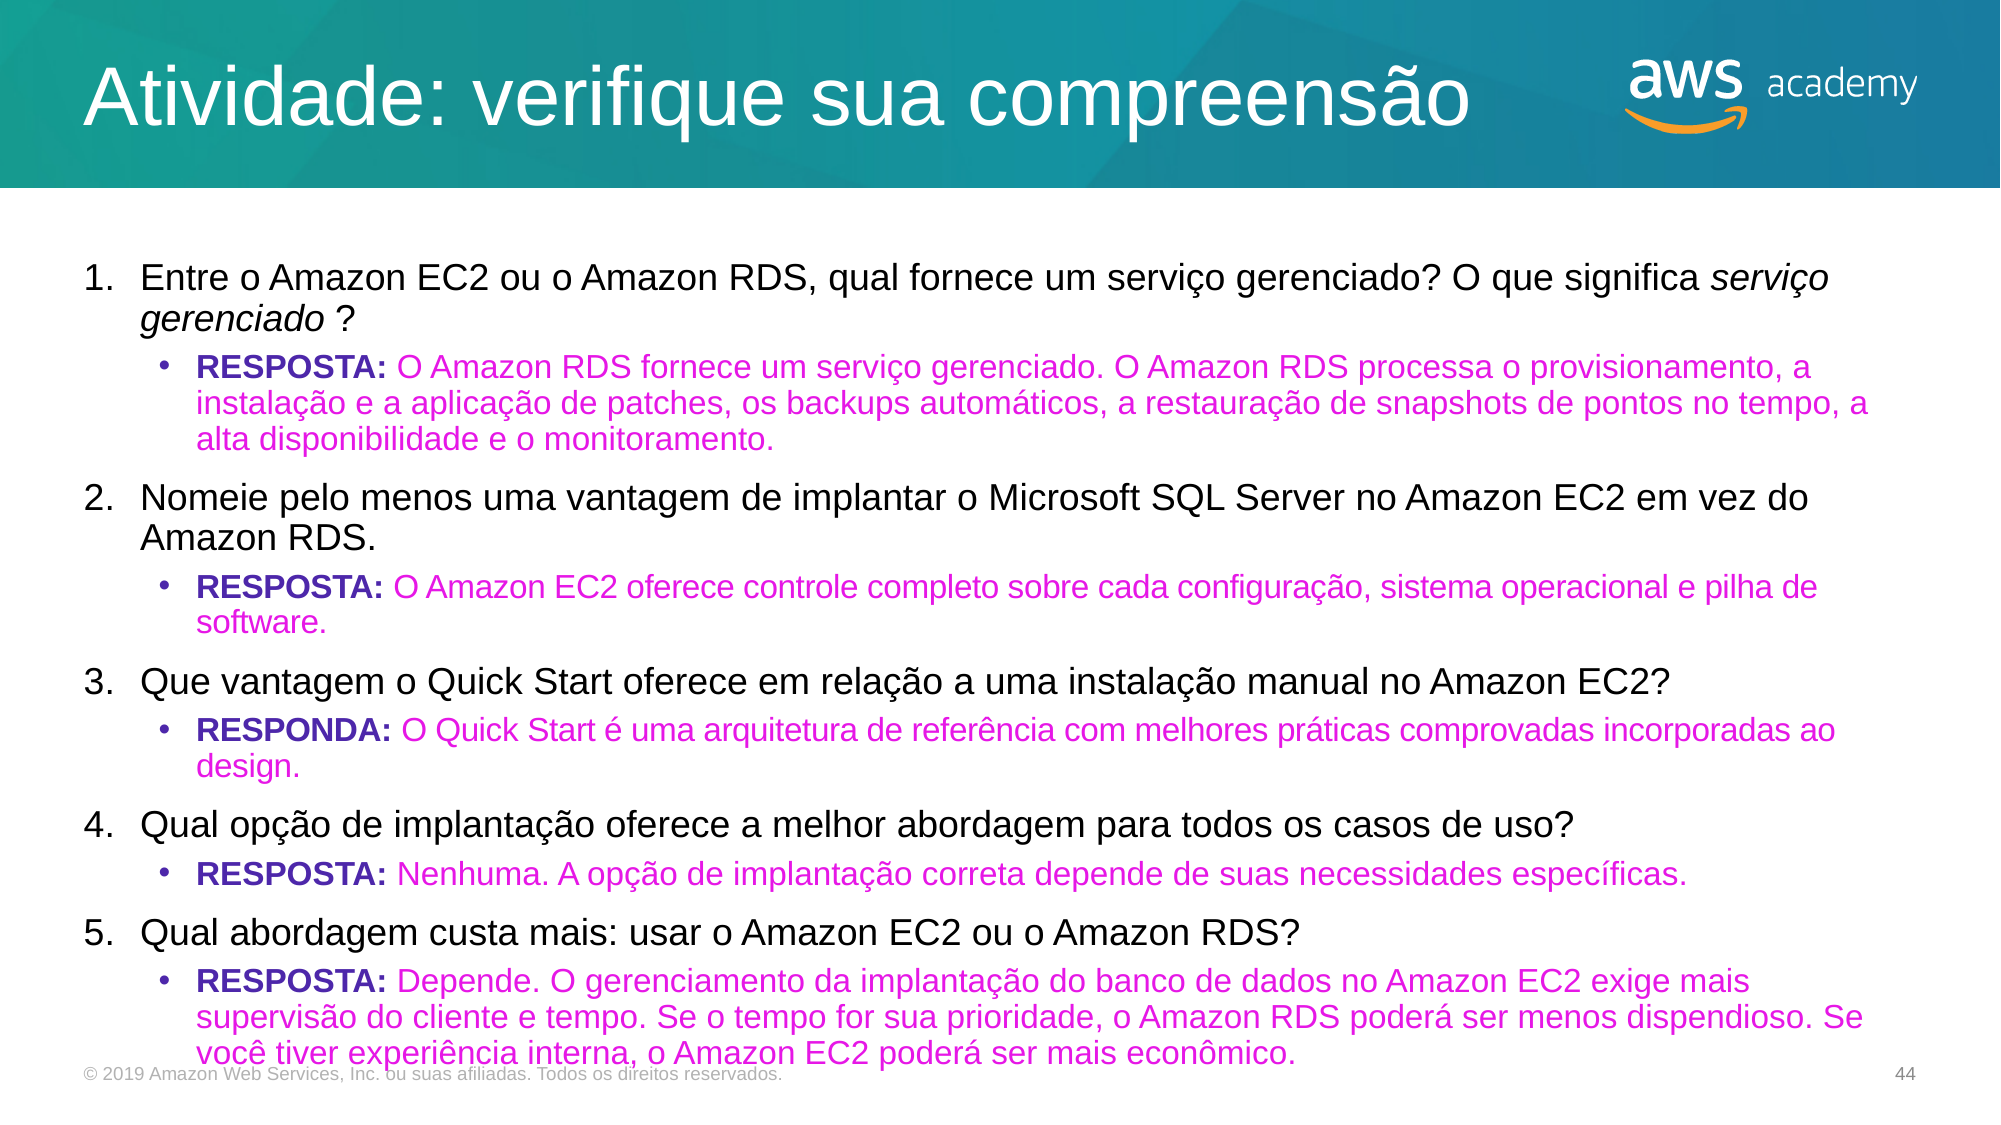

# Atividade: verifique sua compreensão
Entre o Amazon EC2 ou o Amazon RDS, qual fornece um serviço gerenciado? O que significa serviço gerenciado ?
RESPOSTA: O Amazon RDS fornece um serviço gerenciado. O Amazon RDS processa o provisionamento, a instalação e a aplicação de patches, os backups automáticos, a restauração de snapshots de pontos no tempo, a alta disponibilidade e o monitoramento.
Nomeie pelo menos uma vantagem de implantar o Microsoft SQL Server no Amazon EC2 em vez do Amazon RDS.
RESPOSTA: O Amazon EC2 oferece controle completo sobre cada configuração, sistema operacional e pilha de software.
Que vantagem o Quick Start oferece em relação a uma instalação manual no Amazon EC2?
RESPONDA: O Quick Start é uma arquitetura de referência com melhores práticas comprovadas incorporadas ao design.
Qual opção de implantação oferece a melhor abordagem para todos os casos de uso?
RESPOSTA: Nenhuma. A opção de implantação correta depende de suas necessidades específicas.
Qual abordagem custa mais: usar o Amazon EC2 ou o Amazon RDS?
RESPOSTA: Depende. O gerenciamento da implantação do banco de dados no Amazon EC2 exige mais supervisão do cliente e tempo. Se o tempo for sua prioridade, o Amazon RDS poderá ser menos dispendioso. Se você tiver experiência interna, o Amazon EC2 poderá ser mais econômico.

© 2019 Amazon Web Services, Inc. ou suas afiliadas. Todos os direitos reservados.
44